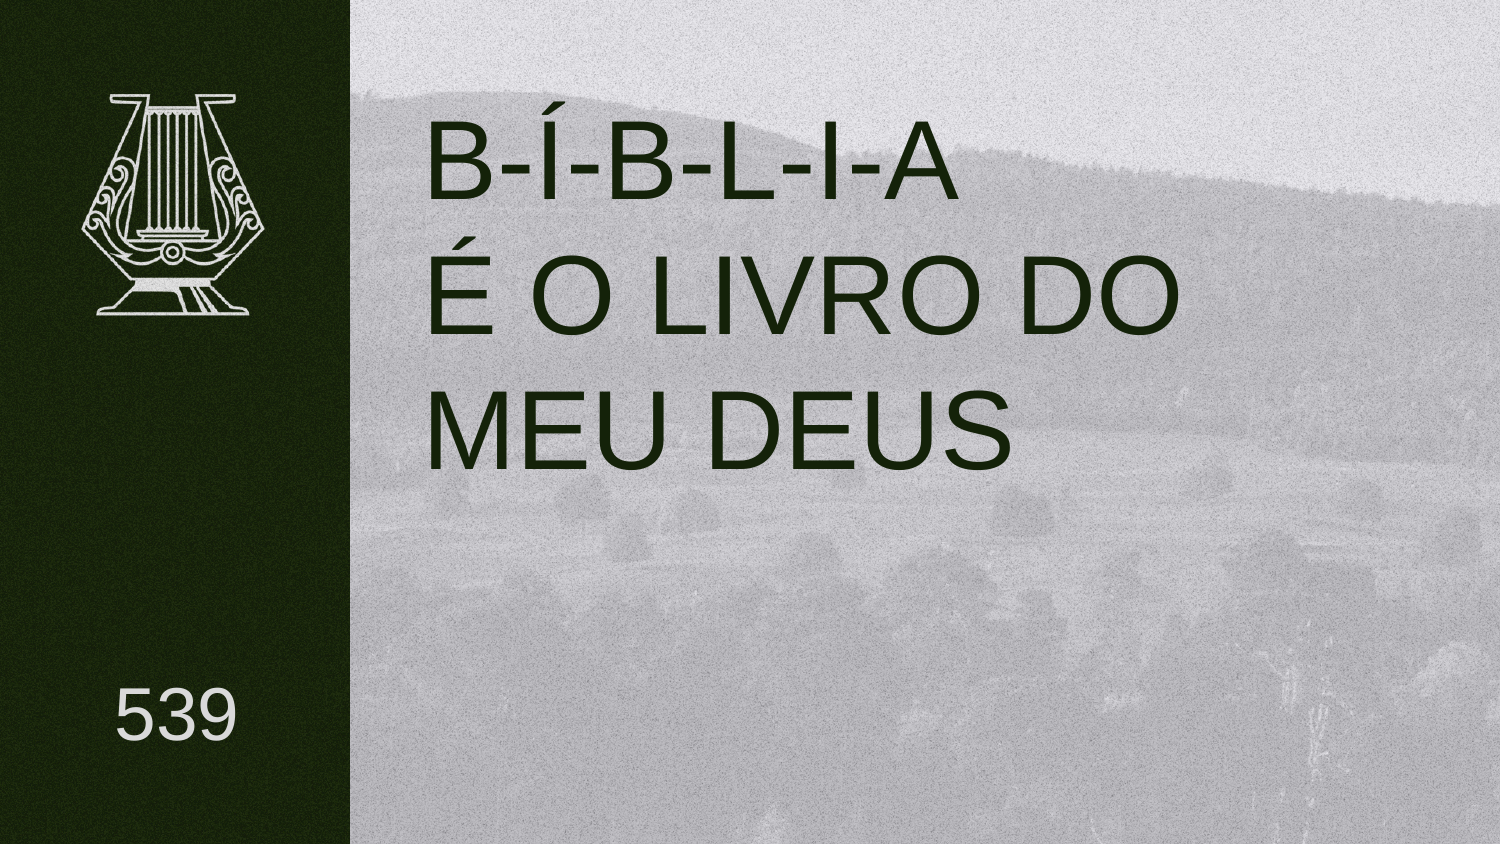

# B-Í-B-L-I-A É O LIVRO DO MEU DEUS
539